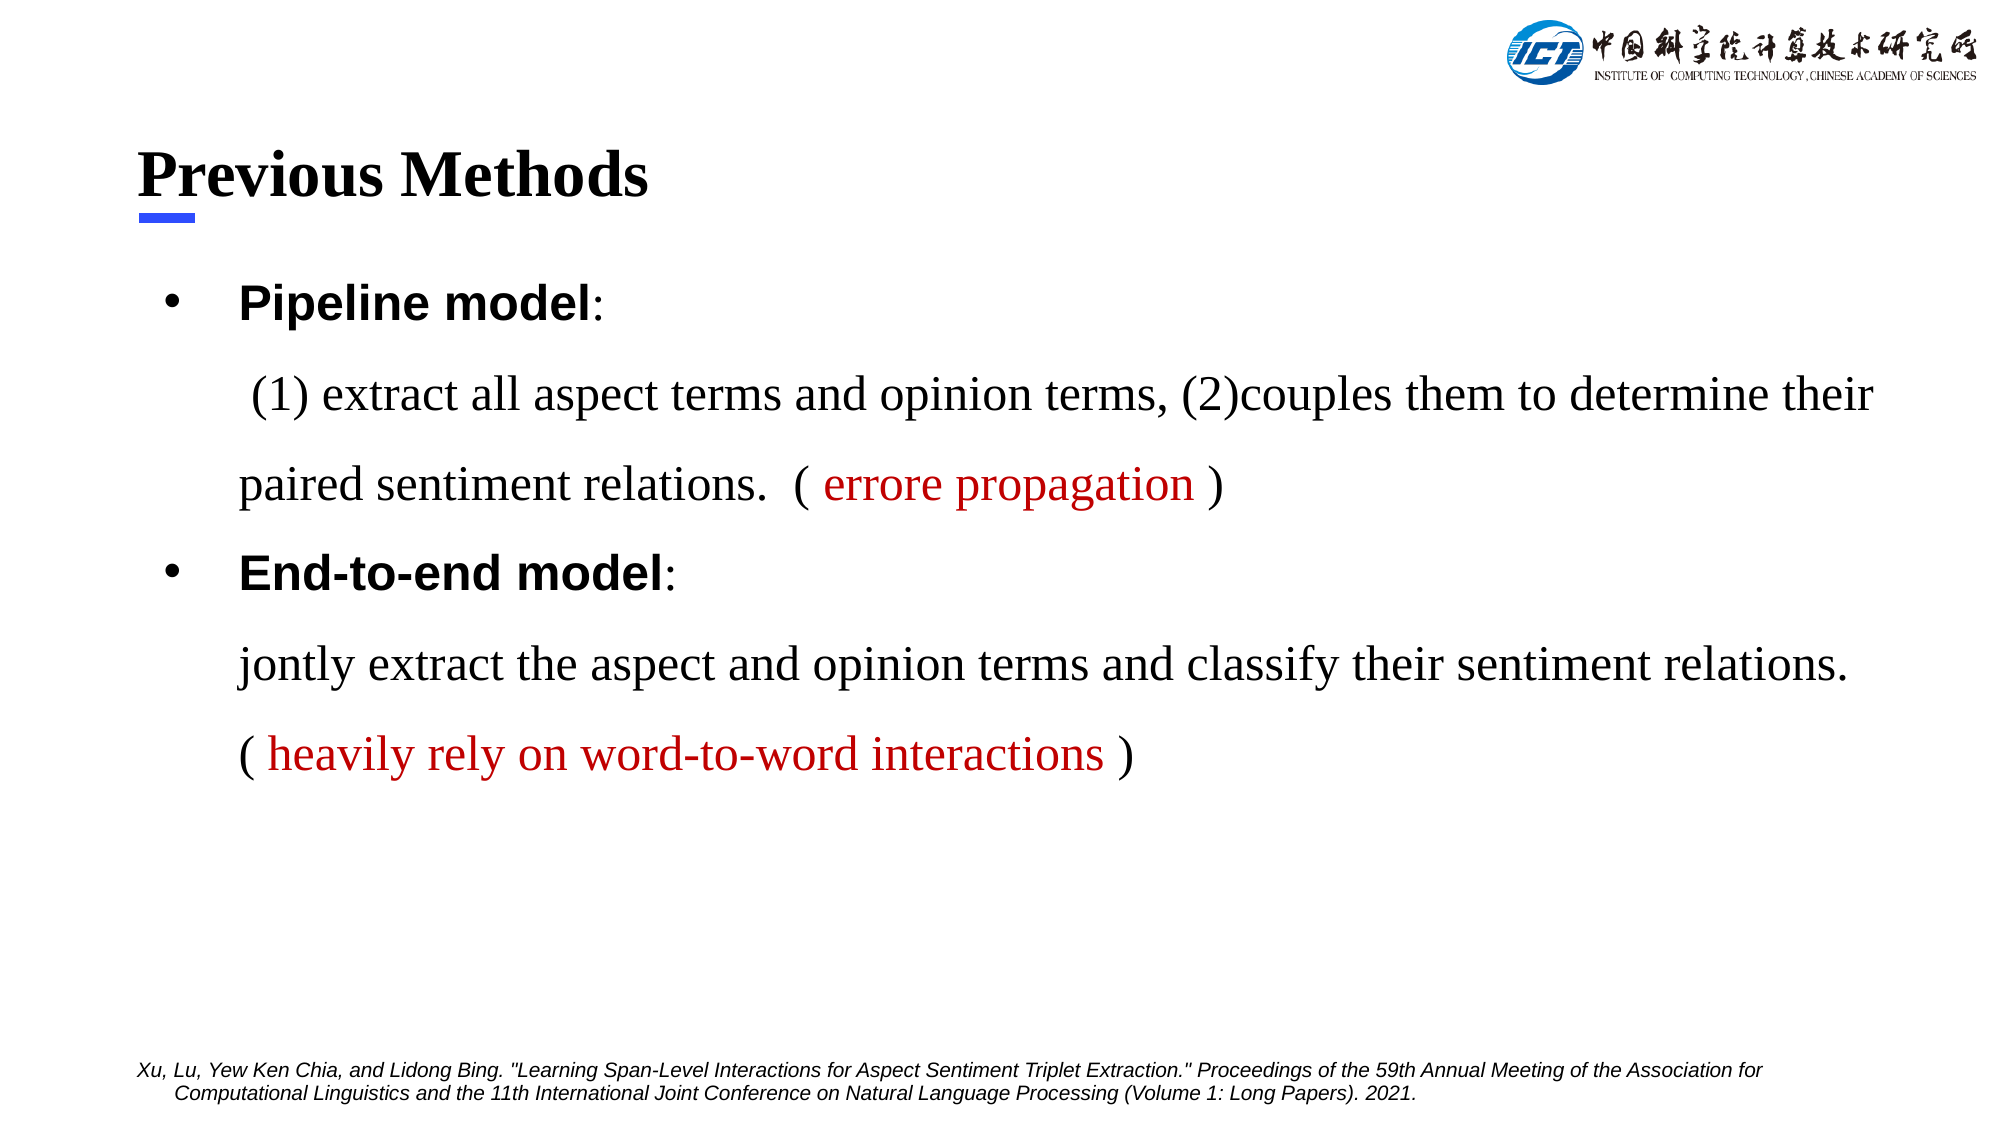

Previous Methods
Pipeline model:
 (1) extract all aspect terms and opinion terms, (2)couples them to determine their paired sentiment relations.  ( errore propagation )
End-to-end model:
jontly extract the aspect and opinion terms and classify their sentiment relations.
( heavily rely on word-to-word interactions )
Xu, Lu, Yew Ken Chia, and Lidong Bing. "Learning Span-Level Interactions for Aspect Sentiment Triplet Extraction." Proceedings of the 59th Annual Meeting of the Association for Computational Linguistics and the 11th International Joint Conference on Natural Language Processing (Volume 1: Long Papers). 2021.